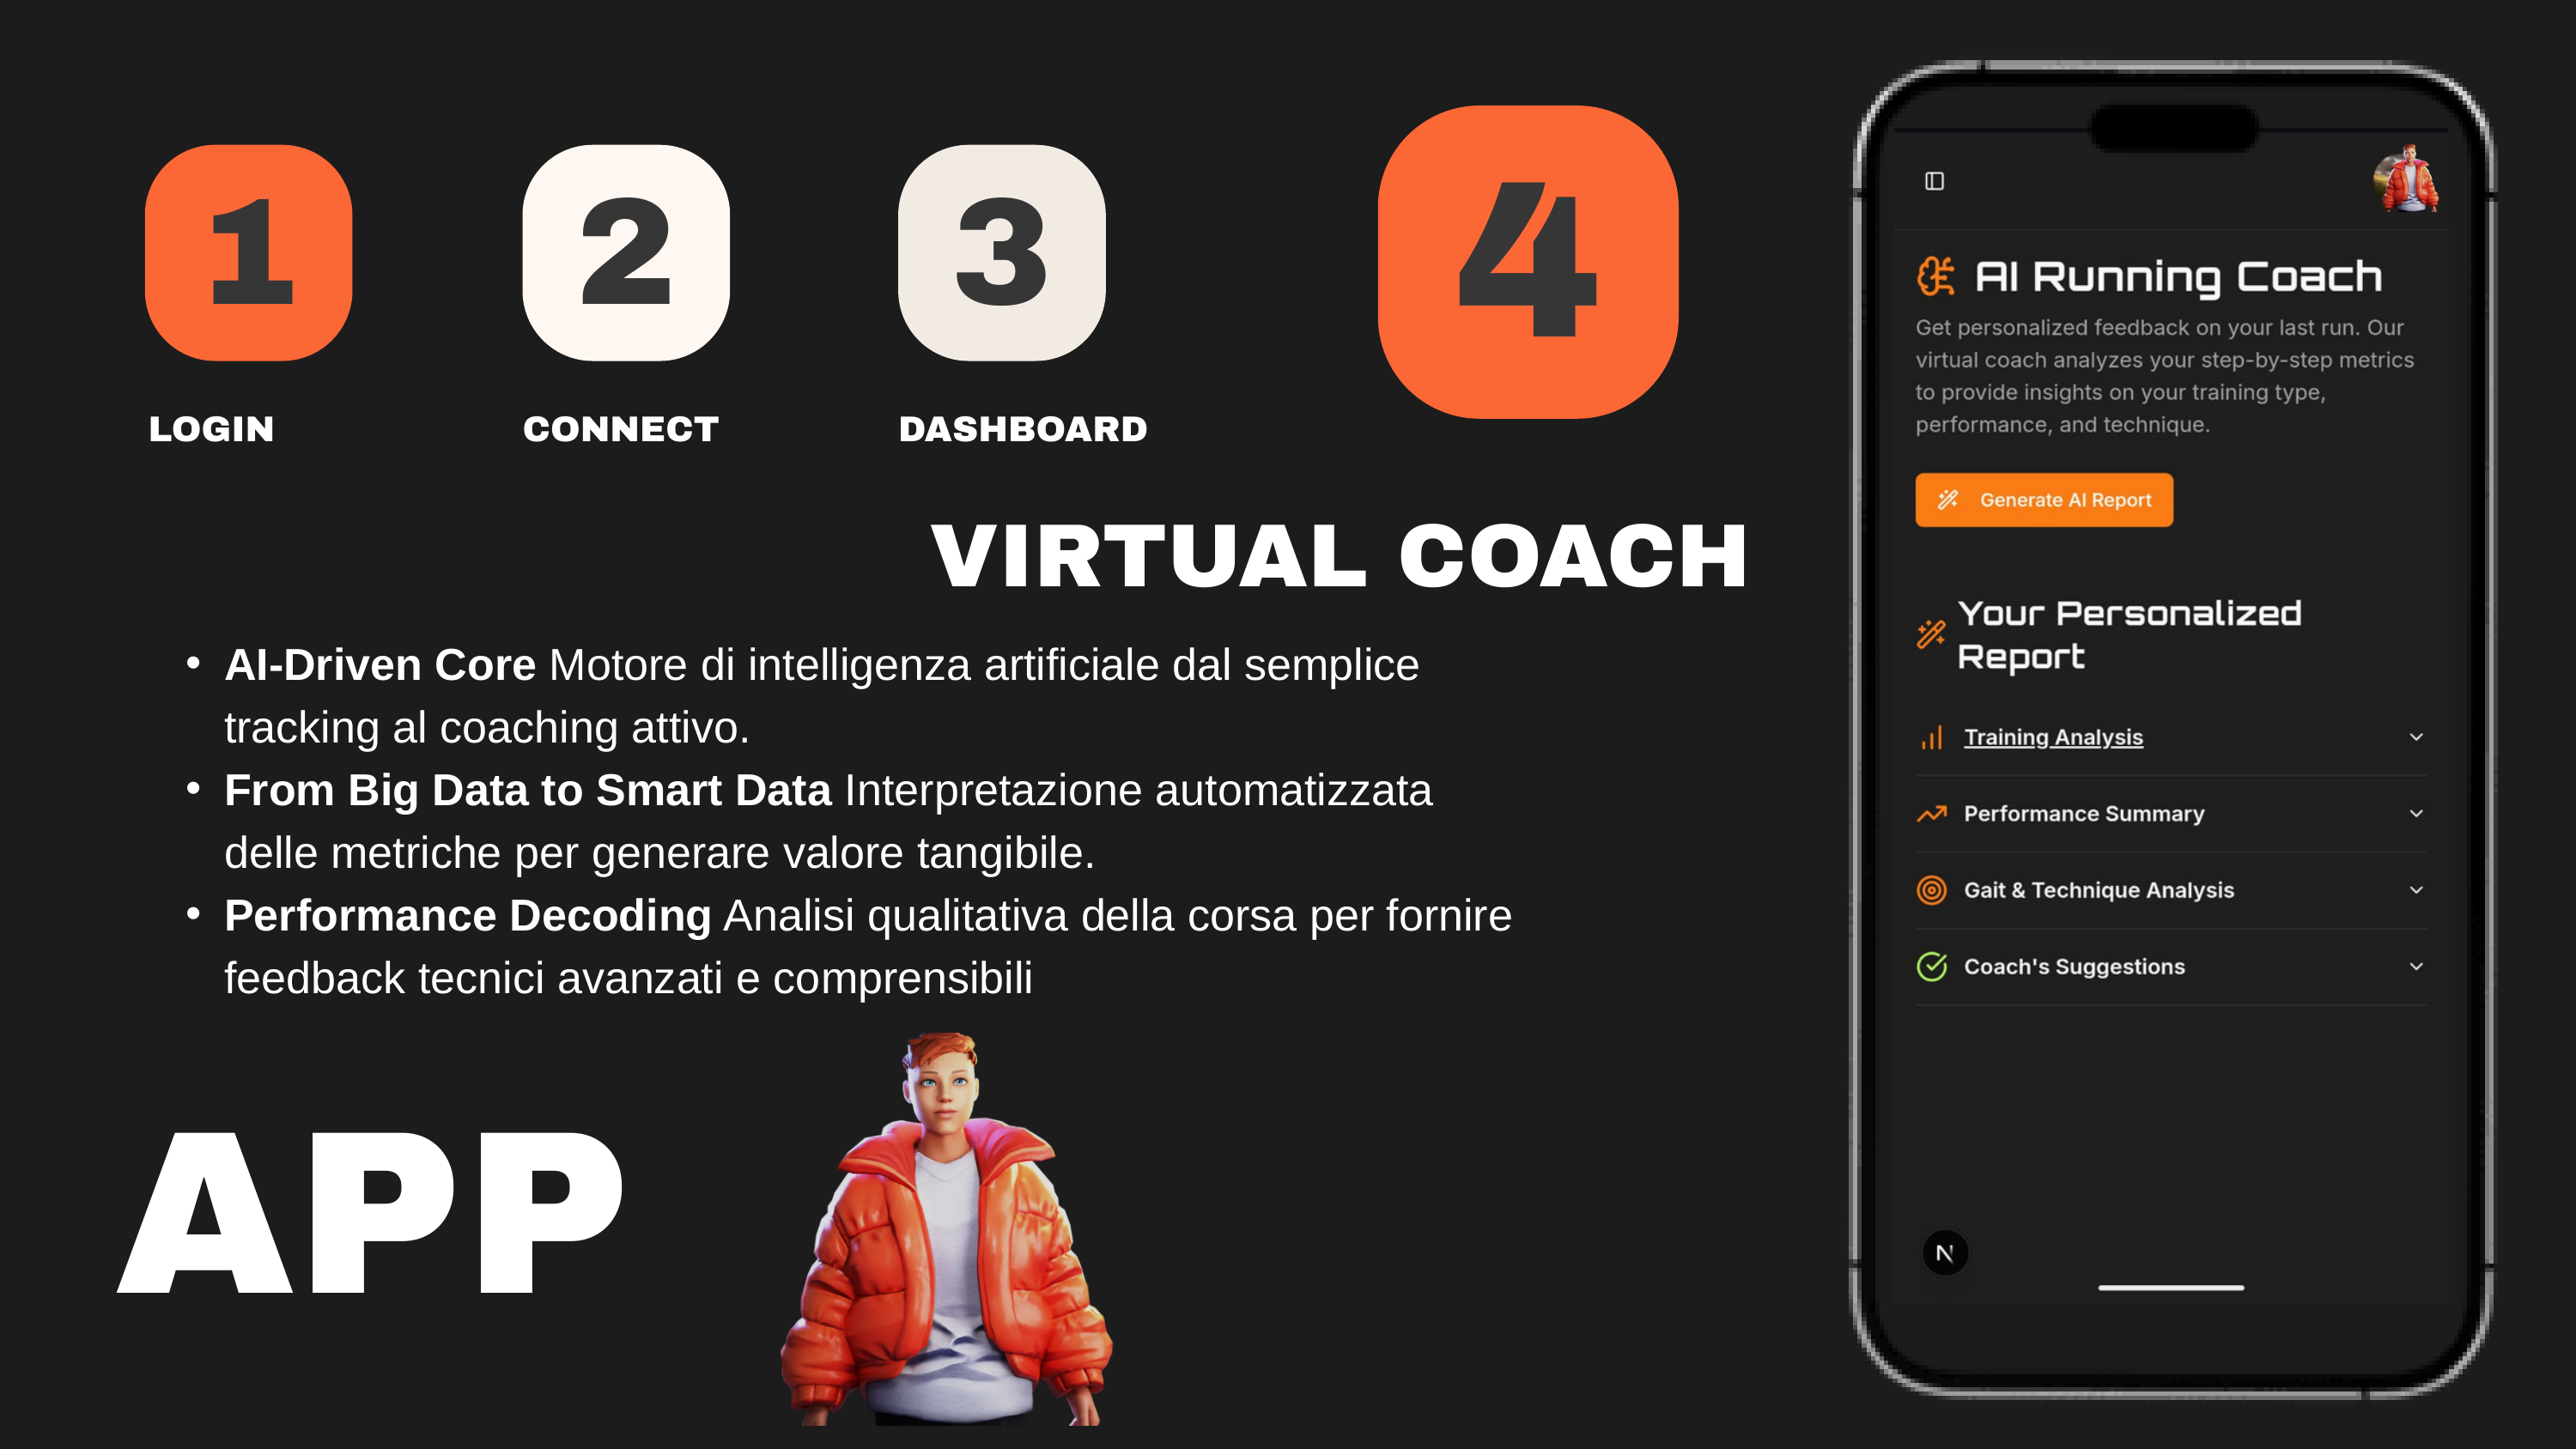

4

1

2

3

DASHBOARD
LOGIN
CONNECT
VIRTUAL COACH
AI-Driven Core Motore di intelligenza artificiale dal semplice tracking al coaching attivo.
From Big Data to Smart Data Interpretazione automatizzata delle metriche per generare valore tangibile.
Performance Decoding Analisi qualitativa della corsa per fornire feedback tecnici avanzati e comprensibili

APP